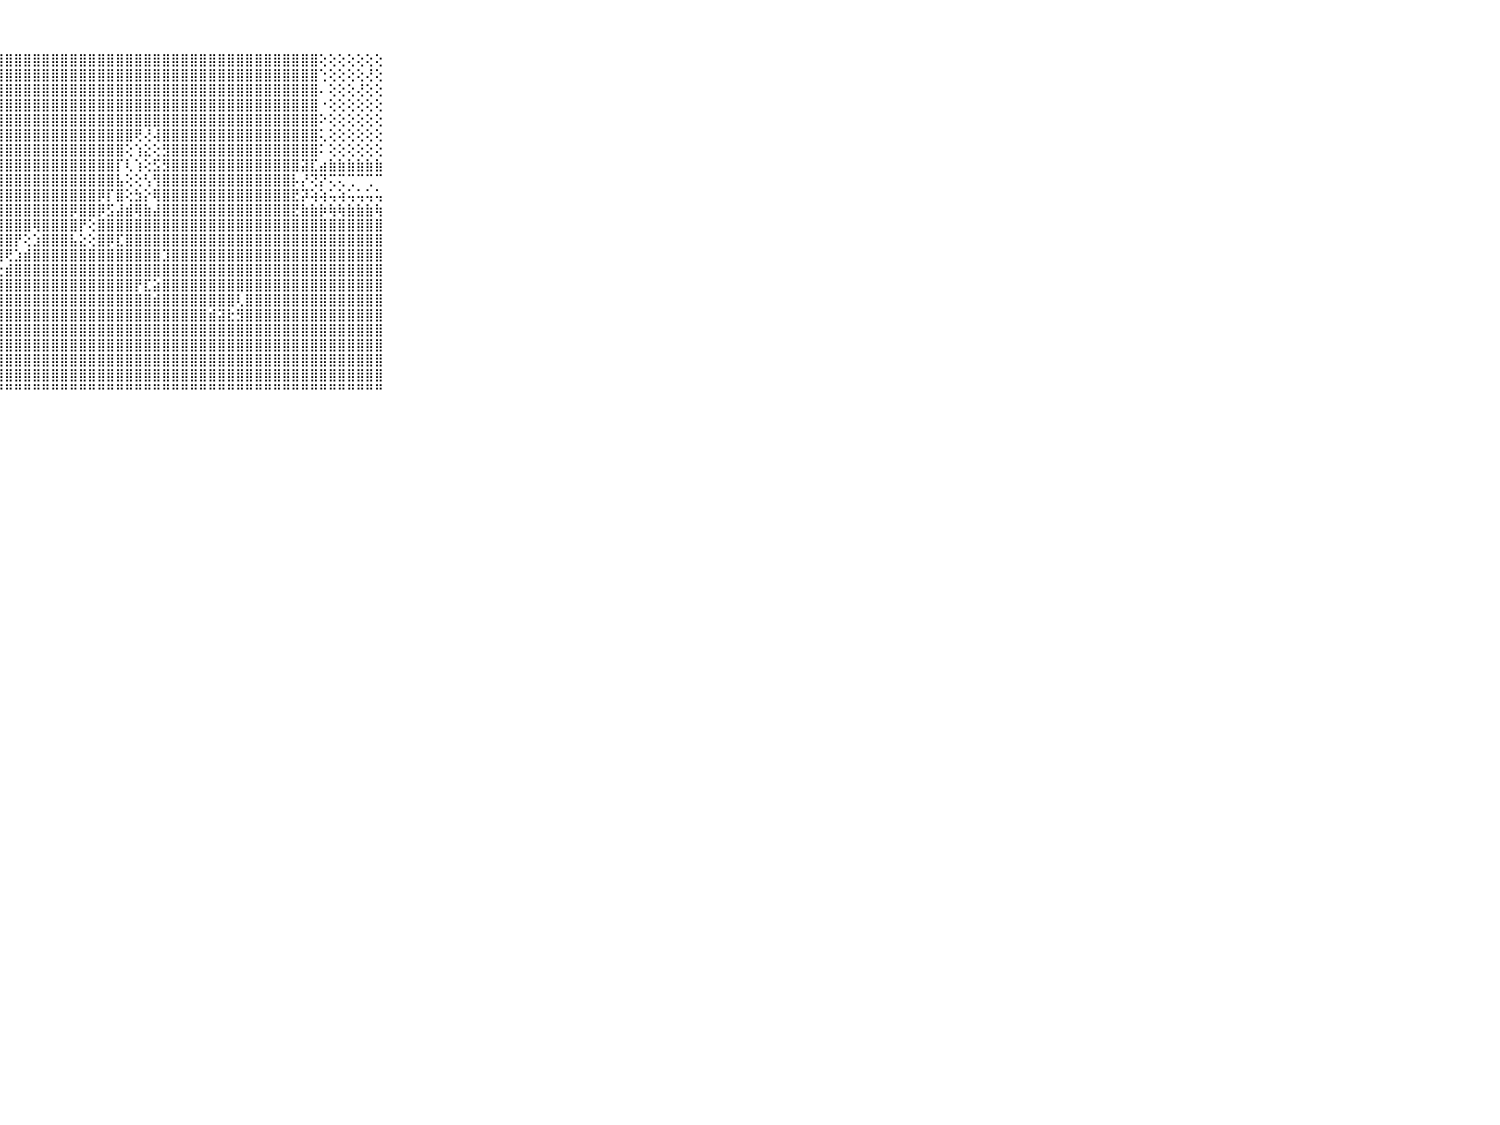

⠀⠀⠀⠀⠀⠀⠀⠀⠀⠀⠀⠀⠀⠀⠀⢕⠕⢸⣿⣿⣿⣿⣿⣿⣿⣿⣿⣿⣿⣿⣿⣿⣿⣿⣿⣿⣿⣿⣿⣿⣿⣿⣿⣿⣿⣿⣿⣿⣿⣿⣿⣿⣿⣿⣿⣿⣿⣿⣿⣿⣿⣿⢕⢕⢕⢕⢕⢕⢕⠀⠀⠀⠀⠀⠀⠀⠀⠀⠀⠀⠀
⠀⠀⠀⠀⠀⠀⠀⠀⠀⠀⠀⠀⠀⠀⠀⠀⠀⢸⣿⣿⣿⣿⣿⣿⣿⣿⣿⣿⣿⣿⣿⣿⣿⣿⣿⣿⣿⣿⣿⣿⣿⣿⣿⣿⣿⣿⣿⣿⣿⣿⣿⣿⣿⣿⣿⣿⣿⣿⣿⣿⣿⣿⢑⢕⢕⢕⢕⢜⢕⠀⠀⠀⠀⠀⠀⠀⠀⠀⠀⠀⠀
⠀⠀⠀⠀⠀⠀⠀⠀⠀⠀⠀⠀⠀⢀⠐⢁⠀⢸⣿⣿⣿⣿⣿⣿⣿⣿⣿⣿⣿⣿⣿⣿⣿⣿⣿⣿⣿⣿⣿⣿⣿⣿⣿⣿⣿⣿⣿⣿⣿⣿⣿⣿⣿⣿⣿⣿⣿⣿⣿⣿⣿⣿⠄⢕⢕⢕⢜⢕⢕⠀⠀⠀⠀⠀⠀⠀⠀⠀⠀⠀⠀
⠀⠀⠀⠀⠀⠀⠀⠀⠀⠀⠀⠀⠀⠕⠁⠀⠀⢕⣿⣿⣿⣿⣿⣿⣿⣿⣿⣿⣿⣿⣿⣿⣿⣿⣿⣿⣿⣿⣿⣿⣿⣿⣿⣿⣿⣿⣿⣿⣿⣿⣿⣿⣿⣿⣿⣿⣿⣿⣿⣿⣿⣿⠐⢕⢕⢕⢕⢕⢕⠀⠀⠀⠀⠀⠀⠀⠀⠀⠀⠀⠀
⠀⠀⠀⠀⠀⠀⠀⠀⠀⠀⠀⢕⢕⢔⢄⢔⠀⢕⣿⣿⣿⣿⣿⣿⣿⣿⣿⣿⣿⣿⣿⣿⣿⣿⣿⣿⣿⣿⣿⣿⣿⣿⣿⣿⣿⣿⣿⣿⣿⣿⣿⣿⣿⣿⣿⣿⣿⣿⣿⣿⣿⣿⠕⢕⢕⢕⢕⢕⢕⠀⠀⠀⠀⠀⠀⠀⠀⠀⠀⠀⠀
⠀⠀⠀⠀⠀⠀⠀⠀⠀⠀⠀⢕⣕⢕⢕⢕⠄⢕⣿⣿⣿⣿⣿⣿⣿⣿⣿⣿⣿⣿⣿⣿⣿⣿⣿⣿⣿⣿⣿⣿⣿⣿⢟⢜⢼⣿⣿⣿⣿⣿⣿⣿⣿⣿⣿⣿⣿⣿⣿⣿⣿⣿⢅⢕⢕⢕⢕⢕⢕⠀⠀⠀⠀⠀⠀⠀⠀⠀⠀⠀⠀
⠀⠀⠀⠀⠀⠀⠀⠀⠀⠀⠀⢐⠁⢕⢕⢕⢀⢕⣿⣿⣿⣿⣿⣿⣿⣿⣿⣿⣿⣿⣿⣿⣿⣿⣿⣿⣿⣿⣿⣿⣿⢕⢱⣕⢕⣻⣿⣿⣿⣿⣿⣿⣿⣿⣿⣿⣿⣿⣿⣿⣿⣿⠅⢕⢕⢕⢕⢕⢕⠀⠀⠀⠀⠀⠀⠀⠀⠀⠀⠀⠀
⠀⠀⠀⠀⠀⠀⠀⠀⠀⠀⠀⢕⢔⢕⢕⢕⠀⢕⣿⣿⣿⣿⣿⣿⣿⣿⣿⣿⣿⣿⣿⣿⣿⣿⣿⣿⣿⣿⣿⣿⡏⢇⢱⢕⣫⣻⣿⣿⣿⣿⣿⣿⣿⣿⣿⣿⣿⣿⣿⣿⣽⣏⣴⣷⣷⣷⣷⣷⣷⠀⠀⠀⠀⠀⠀⠀⠀⠀⠀⠀⠀
⠀⠀⠀⠀⠀⠀⠀⠀⠀⠀⠀⢕⢕⢕⡕⢕⢀⢕⣿⣿⣿⣿⣿⣿⣿⣿⣿⣿⣿⣿⣿⣿⣿⣿⣿⣿⣿⣿⣿⣿⣧⢕⢕⢣⢻⣿⣿⣿⣿⣿⣿⣿⣿⣿⣿⣿⣿⣿⣿⡧⡜⢝⡝⢍⢍⢉⠉⢉⠉⠀⠀⠀⠀⠀⠀⠀⠀⠀⠀⠀⠀
⠀⠀⠀⠀⠀⠀⠀⠀⠀⠀⠀⢕⢕⡿⢇⢕⠀⢕⣿⣿⣿⣿⣿⣿⣯⡝⣿⣿⣿⣿⣿⣿⣿⣿⣿⣿⣿⣿⡿⡏⣿⢕⣳⡕⢿⣿⣿⣿⣿⣿⣿⣿⣿⣿⣿⣿⣿⣿⣿⣟⡽⢵⢵⢥⢵⢥⢥⢥⢥⠀⠀⠀⠀⠀⠀⠀⠀⠀⠀⠀⠀
⠀⠀⠀⠀⠀⠀⠀⠀⠀⠀⠀⢕⢕⡷⢕⢕⠕⢕⣿⣿⣿⣿⣿⣿⣿⣿⣿⣿⣿⣿⣿⣿⣿⣿⣿⡿⣿⣿⡿⣫⣼⣾⢿⣷⣼⣿⣿⣿⣿⣿⣿⣿⣿⣿⣿⣿⣿⣿⣿⣟⣷⣷⡷⢷⢷⣷⣷⣷⢷⠀⠀⠀⠀⠀⠀⠀⠀⠀⠀⠀⠀
⠀⠀⠀⠀⠀⠀⠀⠀⠀⠀⠀⢕⢕⡏⢕⢕⢐⢕⣿⣿⣿⣿⣿⣿⣿⣿⣿⣿⣿⣿⣿⢿⣿⣿⣿⣿⡟⢕⣿⣿⣿⣿⣿⣿⣿⣿⣿⣿⣿⣿⣿⣿⣿⣿⣿⣿⣿⣿⣿⣿⣿⣿⣿⣿⣿⣿⣿⣿⣿⠀⠀⠀⠀⠀⠀⠀⠀⠀⠀⠀⠀
⠀⠀⠀⠀⠀⠀⠀⠀⠀⠀⠀⢝⢝⢕⢕⢜⢇⢕⣿⣿⣿⣿⣿⣿⣿⣿⣿⣿⣿⡟⢕⣱⣿⣿⣿⣧⣕⢕⣿⡿⣏⣿⣿⣿⣿⣿⣿⣿⣿⣿⣿⣿⣿⣿⣿⣿⣿⣿⣿⣿⣿⣿⣿⣿⣿⣿⣿⣿⣿⠀⠀⠀⠀⠀⠀⠀⠀⠀⠀⠀⠀
⠀⠀⠀⠀⠀⠀⠀⠀⠀⠀⠀⢕⢕⢱⢕⢕⡅⢕⣿⣿⣿⣿⣿⣿⣿⣿⣿⣿⢟⣱⣾⣿⣿⣿⣿⣿⣿⣿⣿⣿⣿⣿⣿⣿⣿⣹⣿⣿⣿⣿⣿⣿⣿⣿⣿⣿⣿⣿⣿⣿⣿⣿⣿⣿⣿⣿⣿⣿⣿⠀⠀⠀⠀⠀⠀⠀⠀⠀⠀⠀⠀
⠀⠀⠀⠀⠀⠀⠀⠀⠀⠀⠀⢔⢄⢕⢕⢕⠅⢕⣿⣿⣿⣿⣿⣿⣿⣿⢟⣕⣾⣿⣿⣿⣿⣿⣿⣿⣿⣿⣿⣿⣿⣿⣿⣿⣿⣿⣿⣿⣿⣿⣿⣿⣿⣿⣿⣿⣿⣿⣿⣿⣿⣿⣿⣿⣿⣿⣿⣿⣿⠀⠀⠀⠀⠀⠀⠀⠀⠀⠀⠀⠀
⠀⠀⠀⠀⠀⠀⠀⠀⠀⠀⠀⢕⢕⢕⢕⢕⠀⢕⣿⣿⣿⣿⣿⣿⣿⣿⣿⣿⣿⣿⣿⣿⣿⣿⣿⣿⣿⣿⣿⣿⣿⣿⡟⣏⣵⣿⣿⣿⣿⣿⣿⣿⣿⣿⣿⣿⣿⣿⣿⣿⣿⣿⣿⣿⣿⣿⣿⣿⣿⠀⠀⠀⠀⠀⠀⠀⠀⠀⠀⠀⠀
⠀⠀⠀⠀⠀⠀⠀⠀⠀⠀⠀⢕⢕⢕⢕⢕⠕⢕⣿⣿⣿⣿⣿⣿⣿⣿⣿⣿⣿⣿⣿⣿⣿⣿⣿⣿⣿⣿⣿⣿⣿⣿⣿⣿⣾⣿⣿⣿⣿⣿⣿⣿⣿⢇⣿⣿⣿⣿⣿⣿⣿⣿⣿⣿⣿⣿⣿⣿⣿⠀⠀⠀⠀⠀⠀⠀⠀⠀⠀⠀⠀
⠀⠀⠀⠀⠀⠀⠀⠀⠀⠀⠀⢕⢕⢕⢕⢕⢕⢕⣿⣿⣿⣿⣿⣿⣿⣿⣿⣿⣿⣿⣿⣿⣿⣿⣿⣿⣿⣿⣿⣿⣿⣿⣿⣿⣿⣿⣿⣿⣿⣿⣾⣽⣗⣻⣿⣿⣿⣿⣿⣿⣿⣿⣿⣿⣿⣿⣿⣿⣿⠀⠀⠀⠀⠀⠀⠀⠀⠀⠀⠀⠀
⠀⠀⠀⠀⠀⠀⠀⠀⠀⠀⠀⢕⢕⢕⢕⢕⢕⢕⣿⣿⣿⣿⣿⣿⣿⣿⣿⣿⣿⣿⣿⣿⣿⣿⣿⣿⣿⣿⣿⣿⣿⣿⣿⣿⣿⣿⣿⣿⣿⣿⣿⣿⣿⣿⣿⣿⣿⣿⣿⣿⣿⣿⣿⣿⣿⣿⣿⣿⣿⠀⠀⠀⠀⠀⠀⠀⠀⠀⠀⠀⠀
⠀⠀⠀⠀⠀⠀⠀⠀⠀⠀⠀⣕⣕⢏⢕⢕⢕⢕⣿⣿⣿⣿⣿⣿⣿⣿⣿⣿⣿⣿⣿⣿⣿⣿⣿⣿⣿⣿⣿⣿⣿⣿⣿⣿⣿⣿⣿⣿⣿⣿⣿⣿⣿⣿⣿⣿⣿⣿⣿⣿⣿⣿⣿⣿⣿⣿⣿⣿⣿⠀⠀⠀⠀⠀⠀⠀⠀⠀⠀⠀⠀
⠀⠀⠀⠀⠀⠀⠀⠀⠀⠀⠀⢕⢕⢕⢕⢕⢕⢕⣿⣿⣿⣿⣿⣿⣿⣿⣿⣿⣿⣿⣿⣿⣿⣿⣿⣿⣿⣿⣿⣿⣿⣿⣿⣿⣿⣿⣿⣿⣿⣿⣿⣿⣿⣿⣿⣿⣿⣿⣿⣿⣿⣿⣿⣿⣿⣿⣿⣿⣿⠀⠀⠀⠀⠀⠀⠀⠀⠀⠀⠀⠀
⠀⠀⠀⠀⠀⠀⠀⠀⠀⠀⠀⢕⢕⡕⢕⢕⢕⢕⣿⣿⣿⣿⣿⣿⣿⣿⣿⣿⣿⣿⣿⣿⣿⣿⣿⣿⣿⣿⣿⣿⣿⣿⣿⣿⣿⣿⣿⣿⣿⣿⣿⣿⣿⣿⣿⣿⣿⣿⣿⣿⣿⣿⣿⣿⣿⣿⣿⣿⣿⠀⠀⠀⠀⠀⠀⠀⠀⠀⠀⠀⠀
⠀⠀⠀⠀⠀⠀⠀⠀⠀⠀⠀⠑⠑⠑⠑⠑⠑⠑⠛⠛⠛⠛⠛⠛⠛⠛⠛⠛⠛⠛⠛⠛⠛⠛⠛⠛⠛⠛⠛⠛⠛⠛⠛⠛⠛⠛⠛⠛⠛⠛⠛⠛⠛⠛⠛⠛⠛⠛⠛⠛⠛⠛⠛⠛⠛⠛⠛⠛⠛⠀⠀⠀⠀⠀⠀⠀⠀⠀⠀⠀⠀